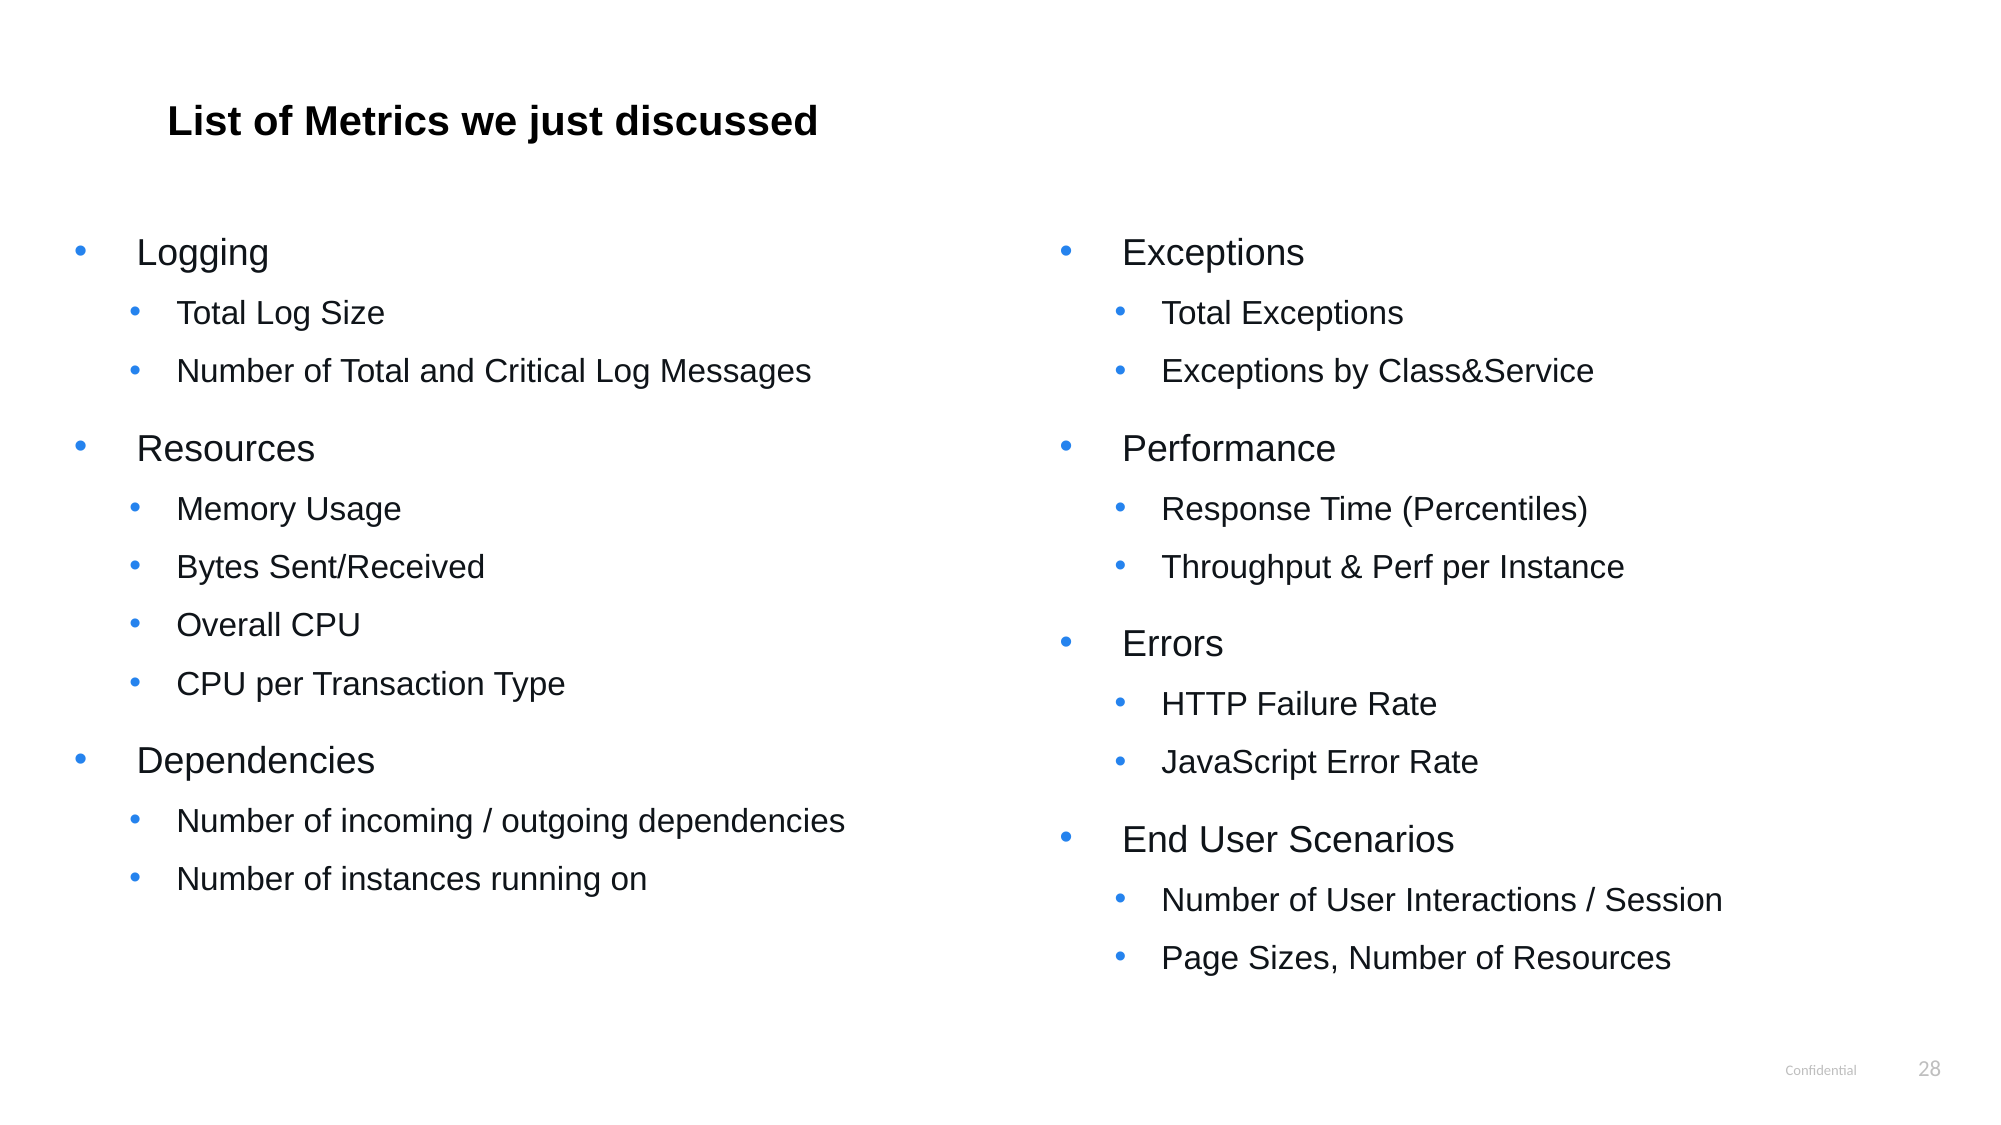

# List of Metrics we just discussed
Logging
Total Log Size
Number of Total and Critical Log Messages
Resources
Memory Usage
Bytes Sent/Received
Overall CPU
CPU per Transaction Type
Dependencies
Number of incoming / outgoing dependencies
Number of instances running on

Exceptions
Total Exceptions
Exceptions by Class&Service
Performance
Response Time (Percentiles)
Throughput & Perf per Instance
Errors
HTTP Failure Rate
JavaScript Error Rate
End User Scenarios
Number of User Interactions / Session
Page Sizes, Number of Resources